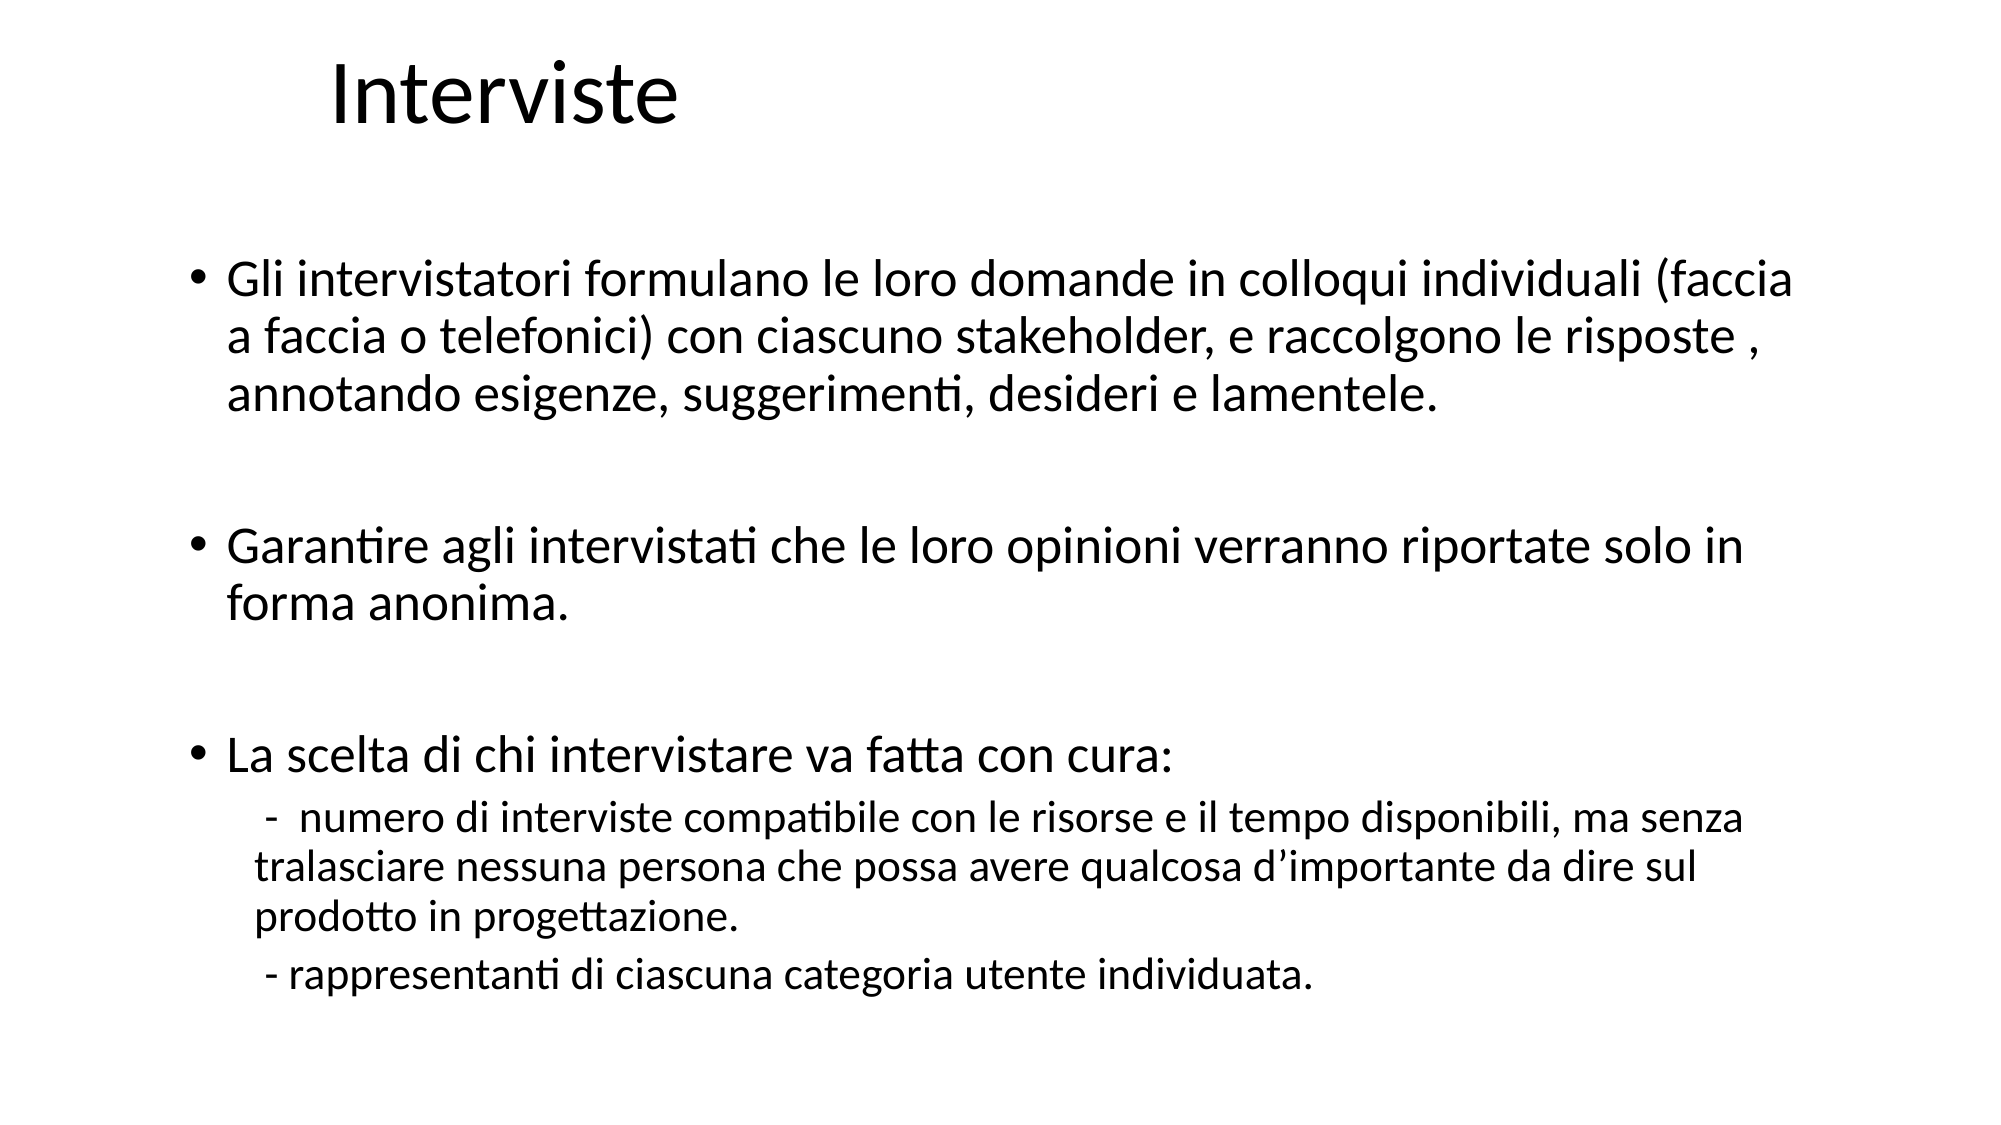

# Interviste
Gli intervistatori formulano le loro domande in colloqui individuali (faccia a faccia o telefonici) con ciascuno stakeholder, e raccolgono le risposte , annotando esigenze, suggerimenti, desideri e lamentele.

Garantire agli intervistati che le loro opinioni verranno riportate solo in forma anonima.

La scelta di chi intervistare va fatta con cura:
 -  numero di interviste compatibile con le risorse e il tempo disponibili, ma senza tralasciare nessuna persona che possa avere qualcosa d’importante da dire sul prodotto in progettazione.
 - rappresentanti di ciascuna categoria utente individuata.